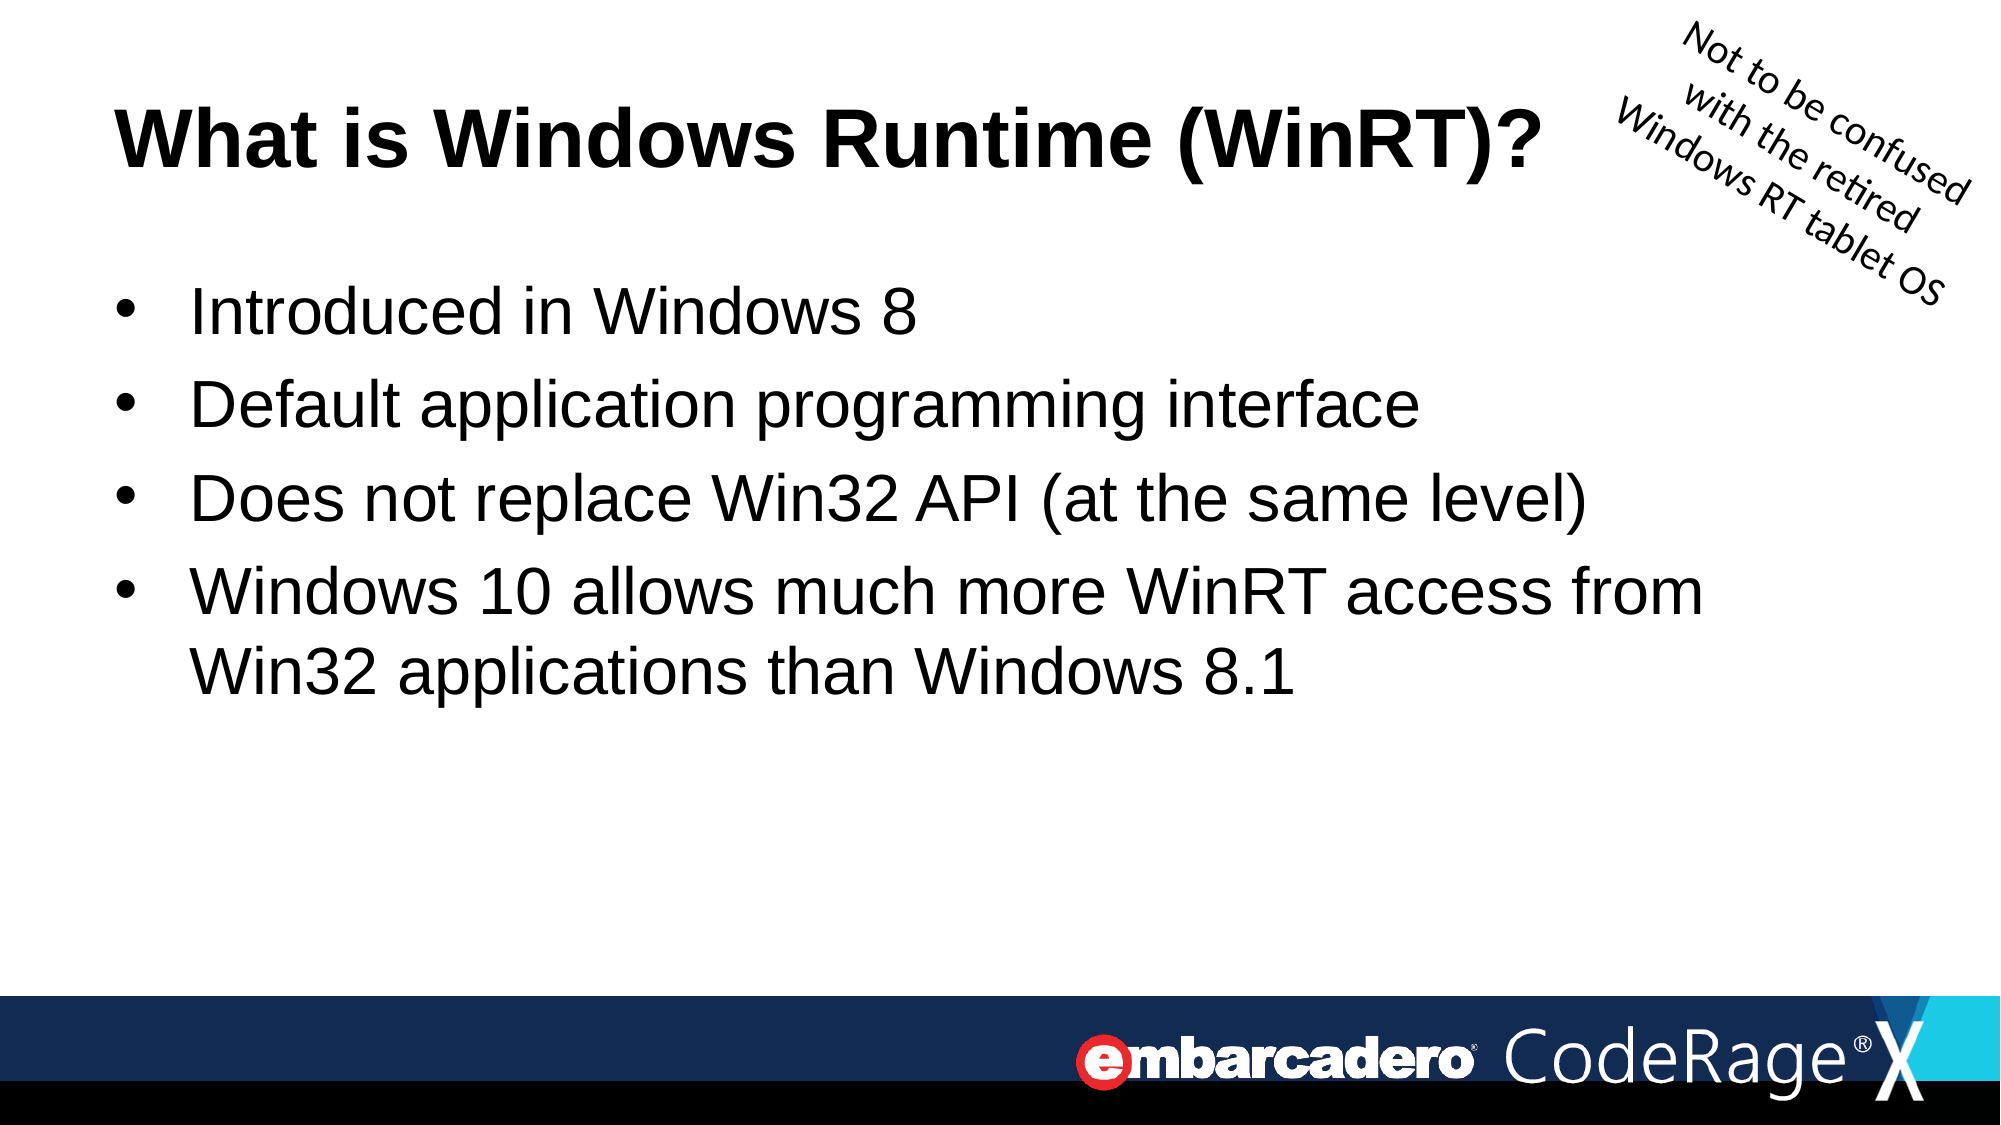

# What is Windows Runtime (WinRT)?
Not to be confused
with the retired
Windows RT tablet OS
Introduced in Windows 8
Default application programming interface
Does not replace Win32 API (at the same level)
Windows 10 allows much more WinRT access from Win32 applications than Windows 8.1